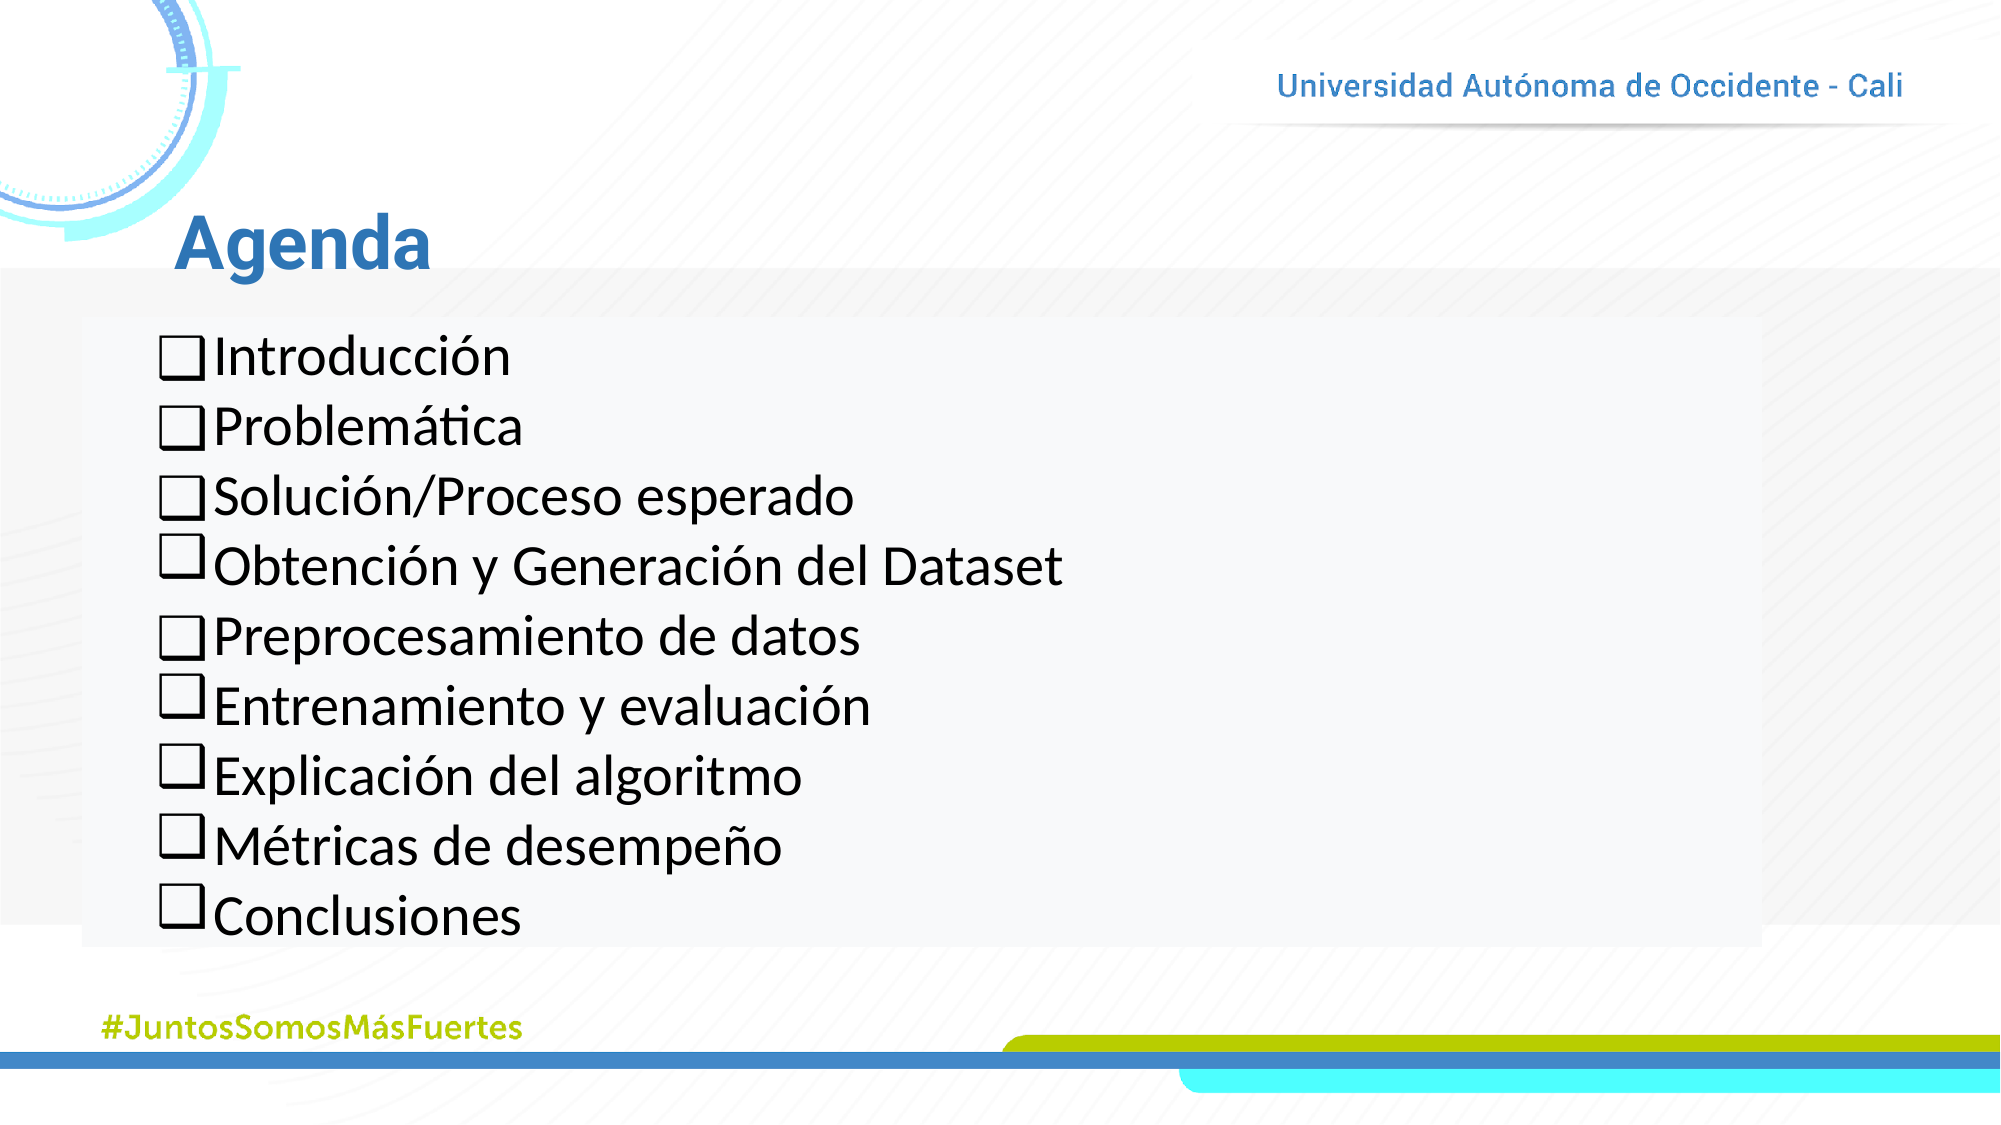

Agenda

Introducción
Problemática
Solución/Proceso esperado
Obtención y Generación del Dataset
Preprocesamiento de datos
Entrenamiento y evaluación
Explicación del algoritmo
Métricas de desempeño
Conclusiones